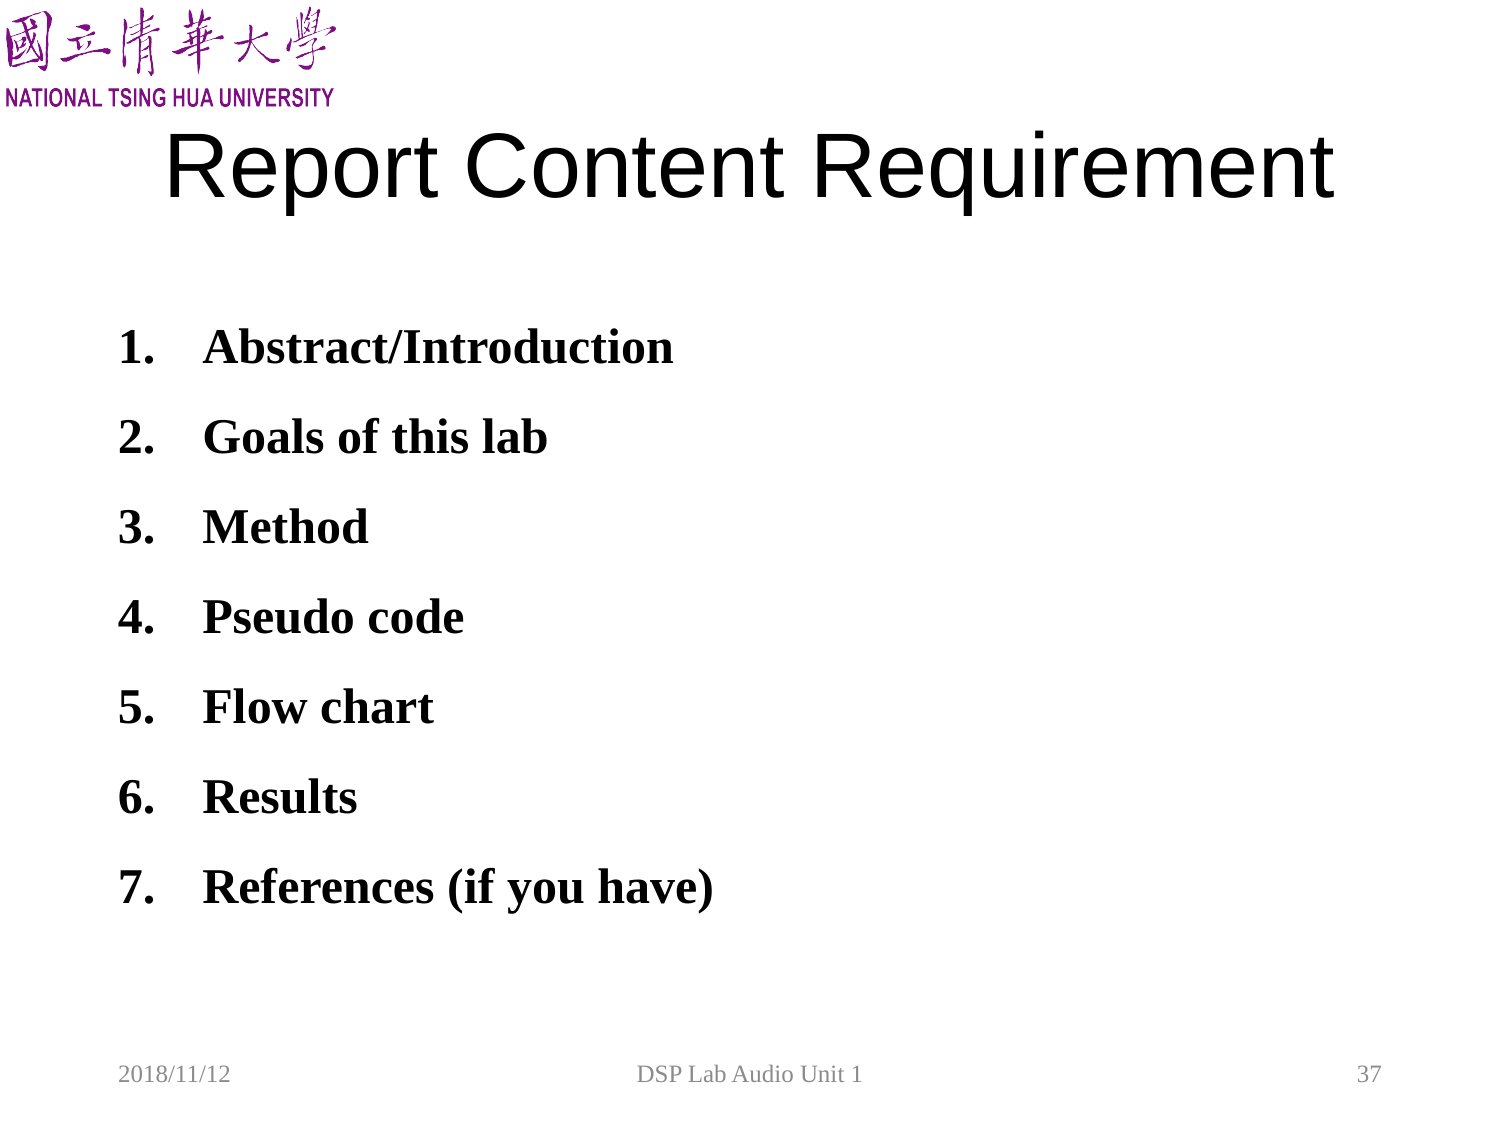

# Report Content Requirement
Abstract/Introduction
Goals of this lab
Method
Pseudo code
Flow chart
Results
References (if you have)
2018/11/12
DSP Lab Audio Unit 1
37